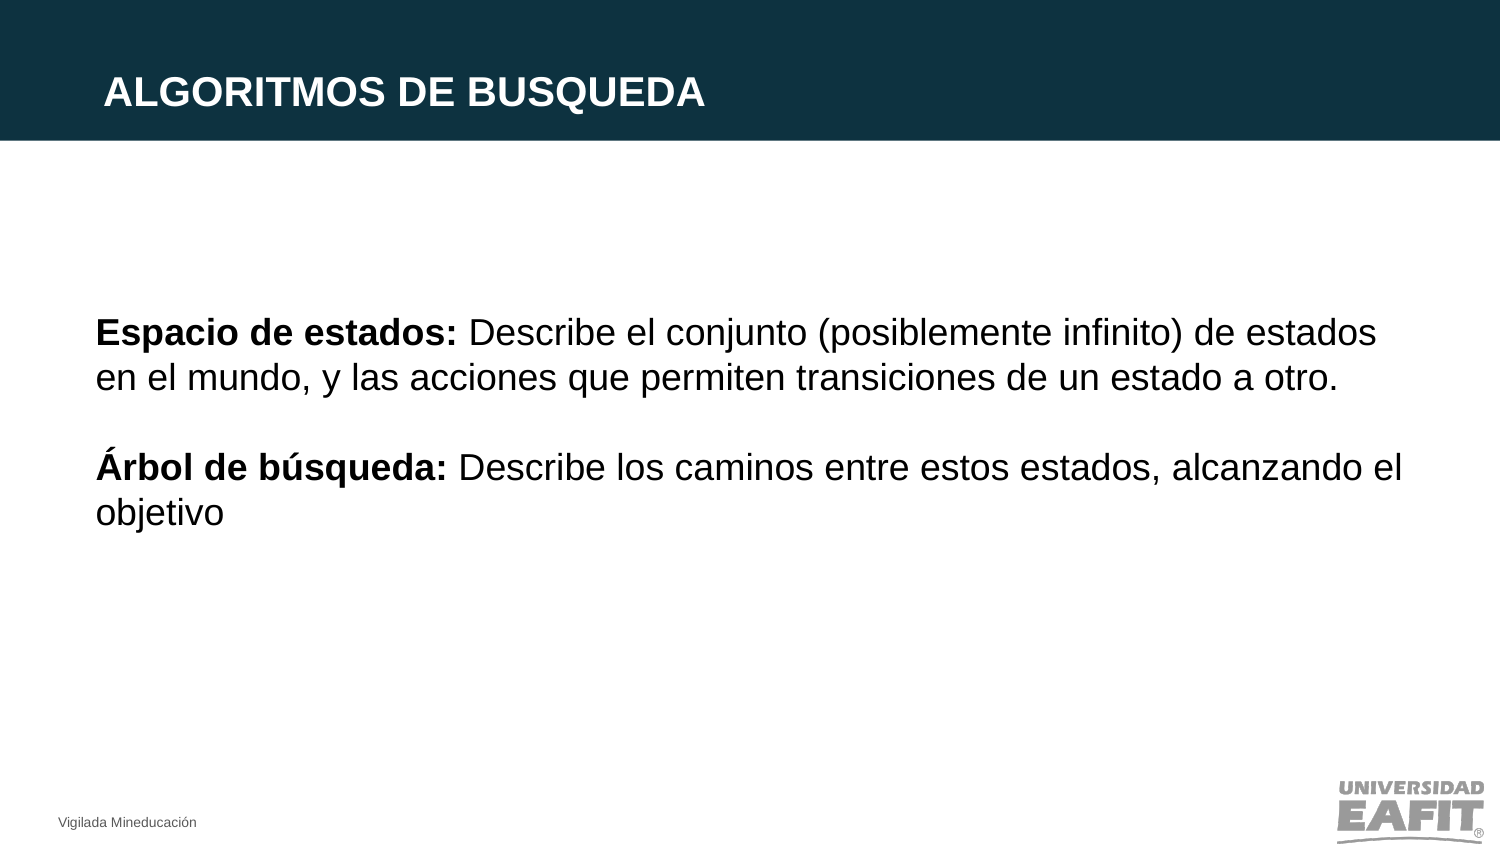

ALGORITMOS DE BUSQUEDA
Espacio de estados: Describe el conjunto (posiblemente infinito) de estados en el mundo, y las acciones que permiten transiciones de un estado a otro.

Árbol de búsqueda: Describe los caminos entre estos estados, alcanzando el objetivo